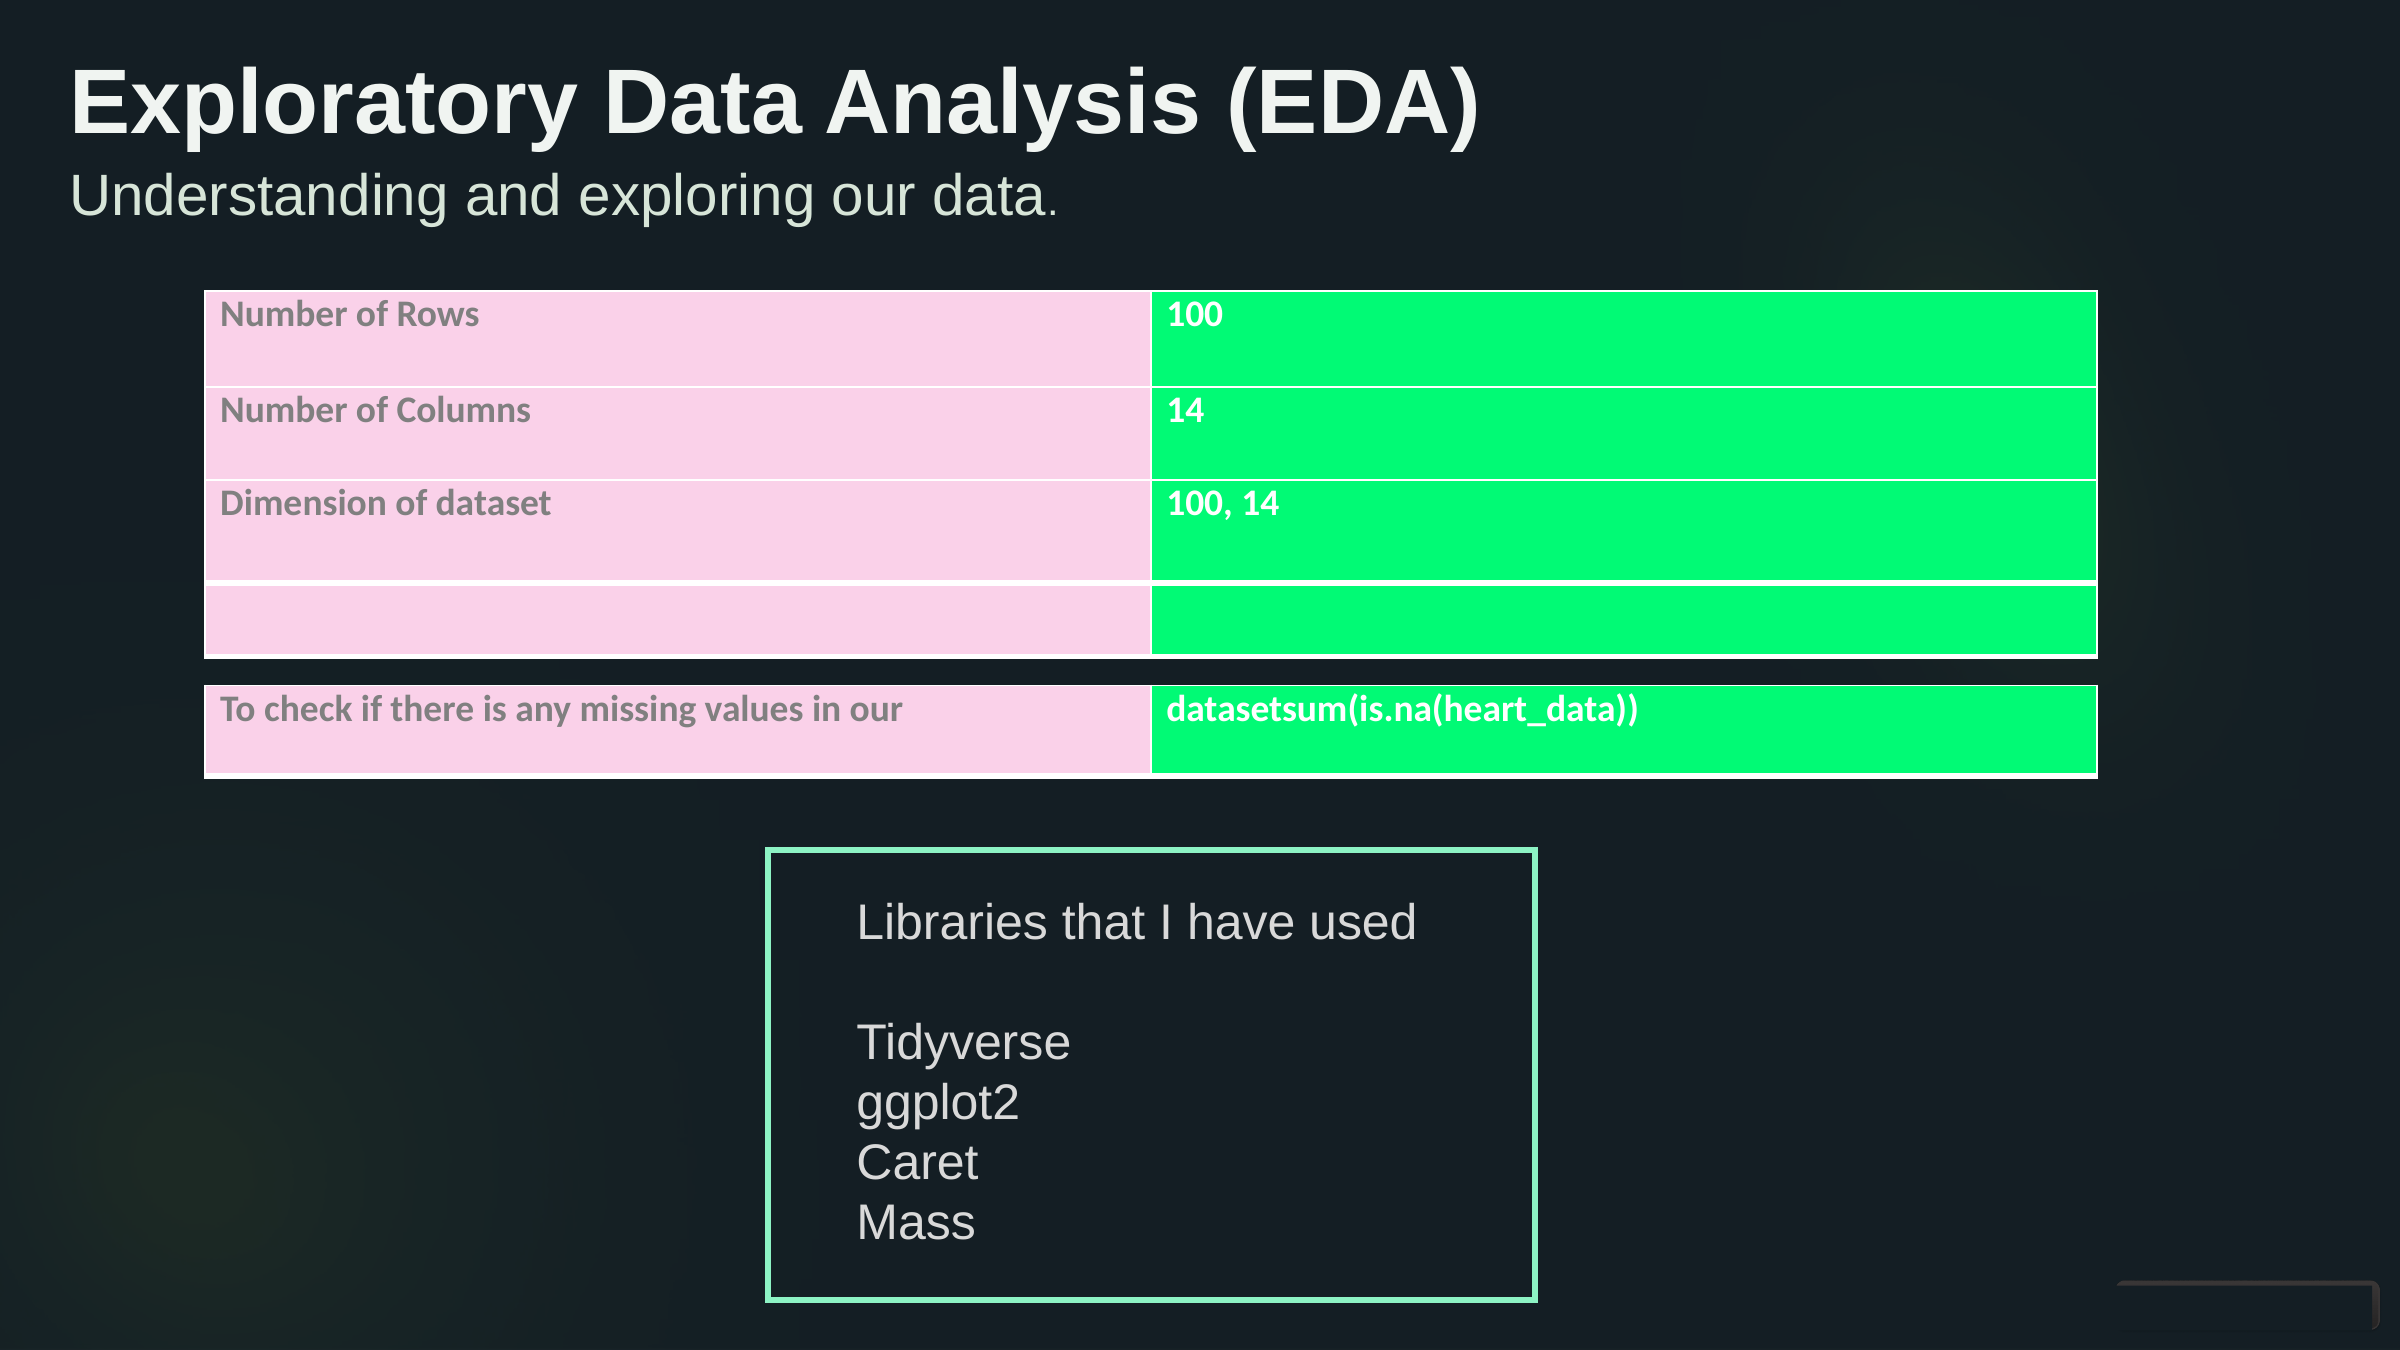

Exploratory Data Analysis (EDA)
Understanding and exploring our data.
| Number of Rows | 100 |
| --- | --- |
| Number of Columns | 14 |
| --- | --- |
| Dimension of dataset | 100, 14 |
| --- | --- |
| To check if there is any missing values in our | datasetsum(is.na(heart\_data)) |
| --- | --- |

Libraries that I have used
Tidyverse
ggplot2
Caret
Mass

Key observations:
The majority of patients (180) fall within the 51-65 age group
Middle-aged groups (36-50 and 51-65) represent the highest concentration of cases
Younger (20-35) and elderly (65+) groups show comparatively lower frequencies
This distribution suggests that heart attack risk monitoring should be particularly emphasized for middle-aged individuals